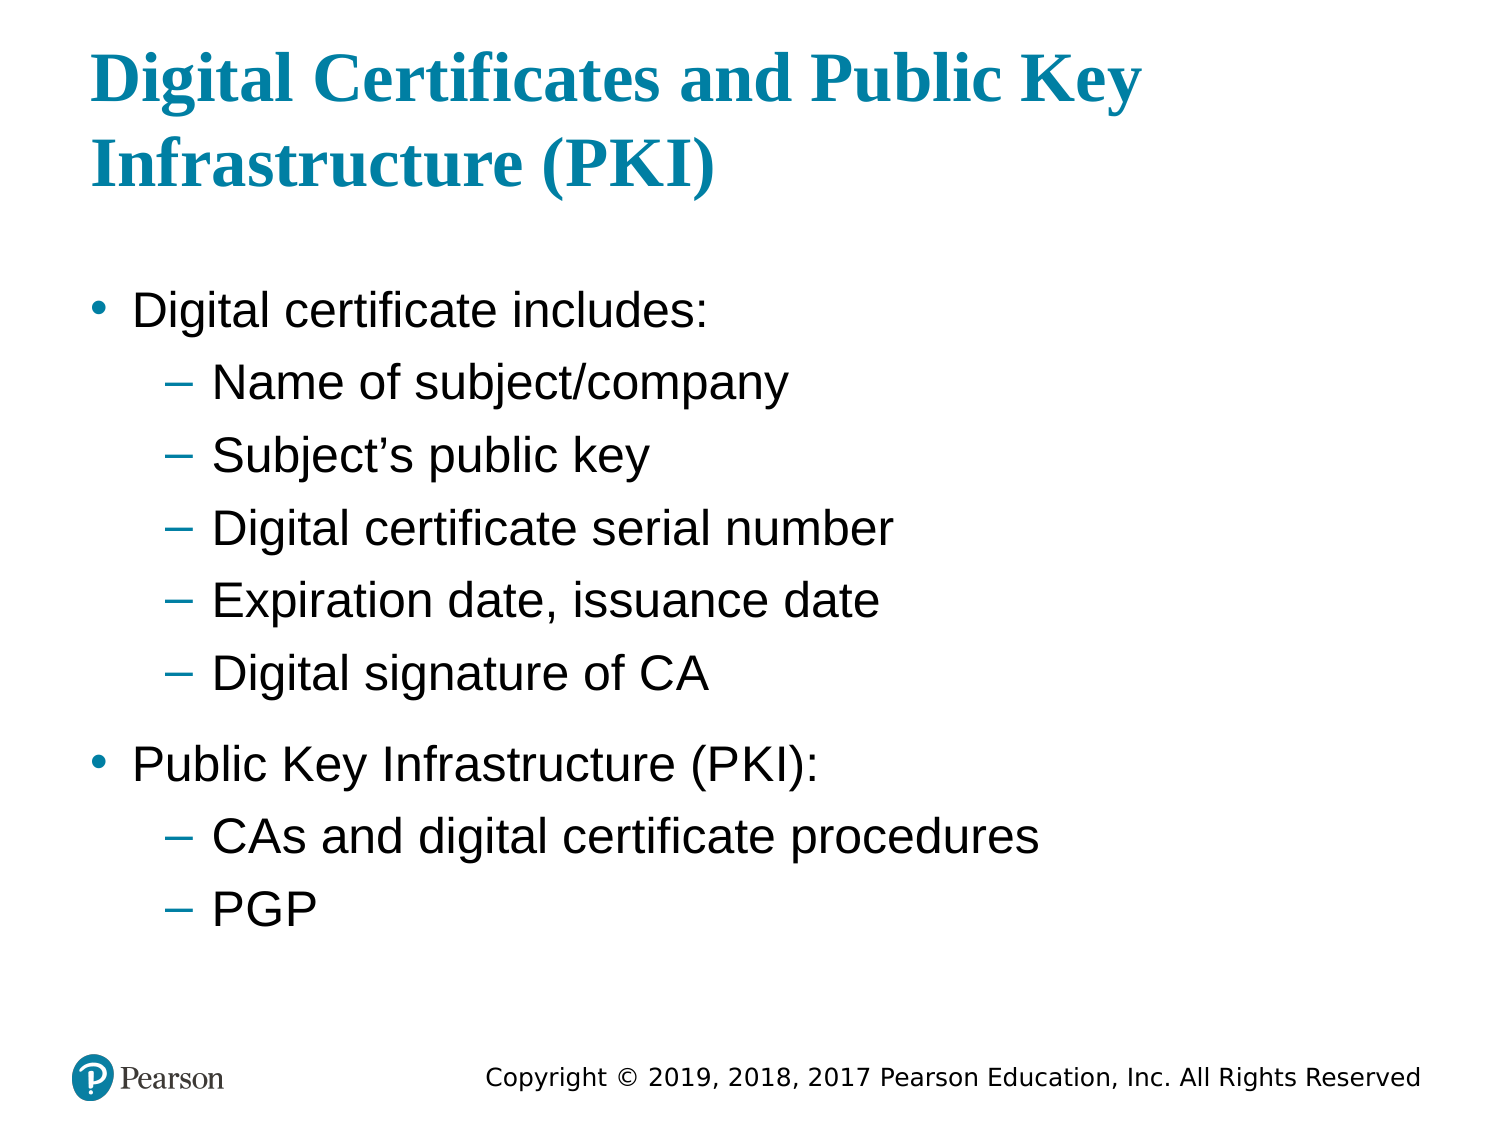

# Digital Certificates and Public Key Infrastructure (P K I)
Digital certificate includes:
Name of subject/company
Subject’s public key
Digital certificate serial number
Expiration date, issuance date
Digital signature of C A
Public Key Infrastructure (P K I):
C A s and digital certificate procedures
P G P